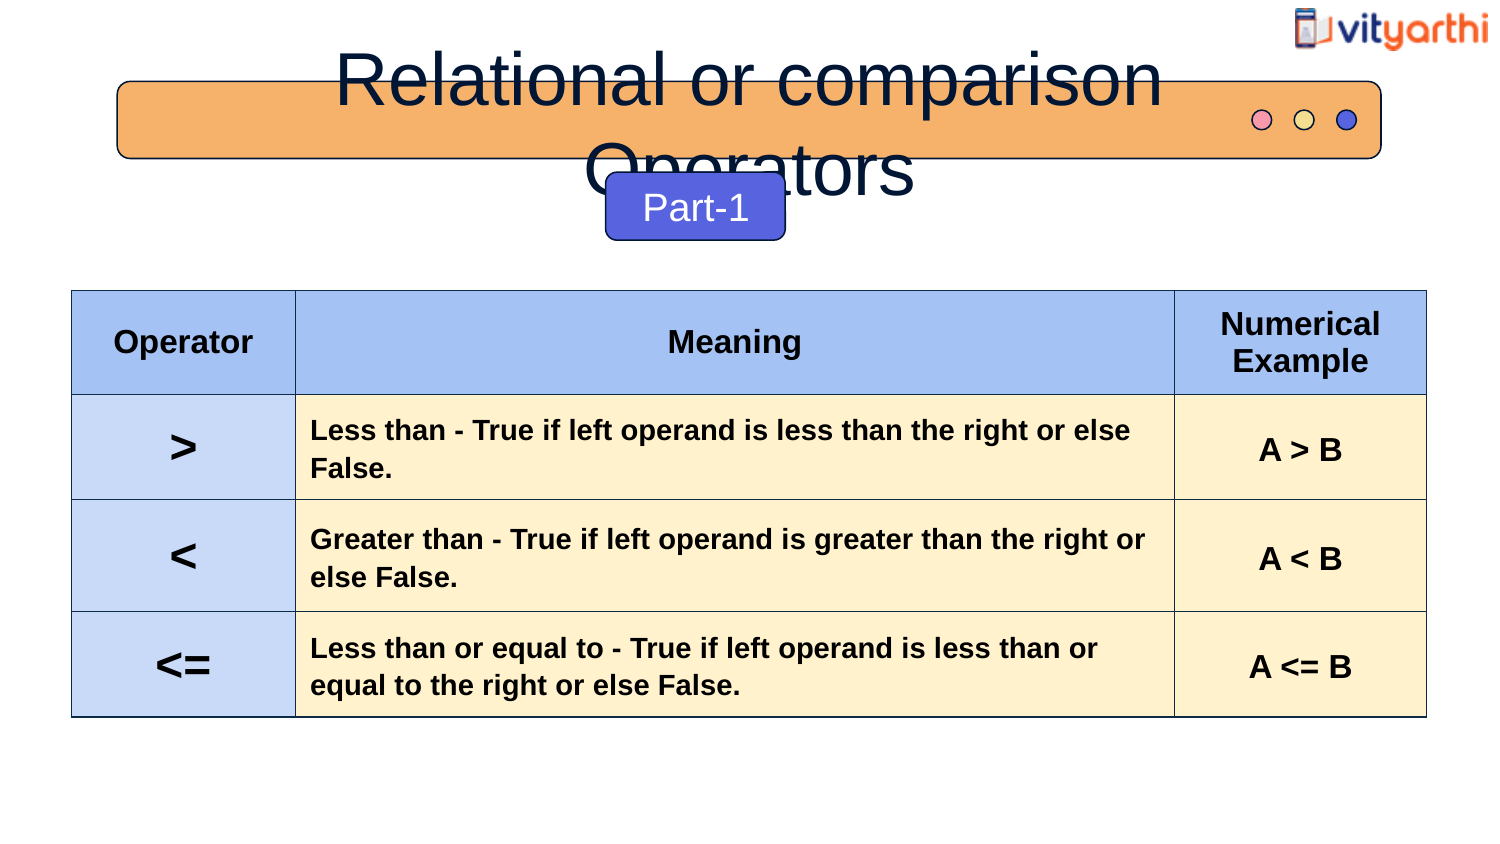

Relational or comparison Operators

Part-1
| Operator | Meaning | Numerical Example |
| --- | --- | --- |
| > | Less than - True if left operand is less than the right or else False. | A > B |
| < | Greater than - True if left operand is greater than the right or else False. | A < B |
| <= | Less than or equal to - True if left operand is less than or equal to the right or else False. | A <= B |